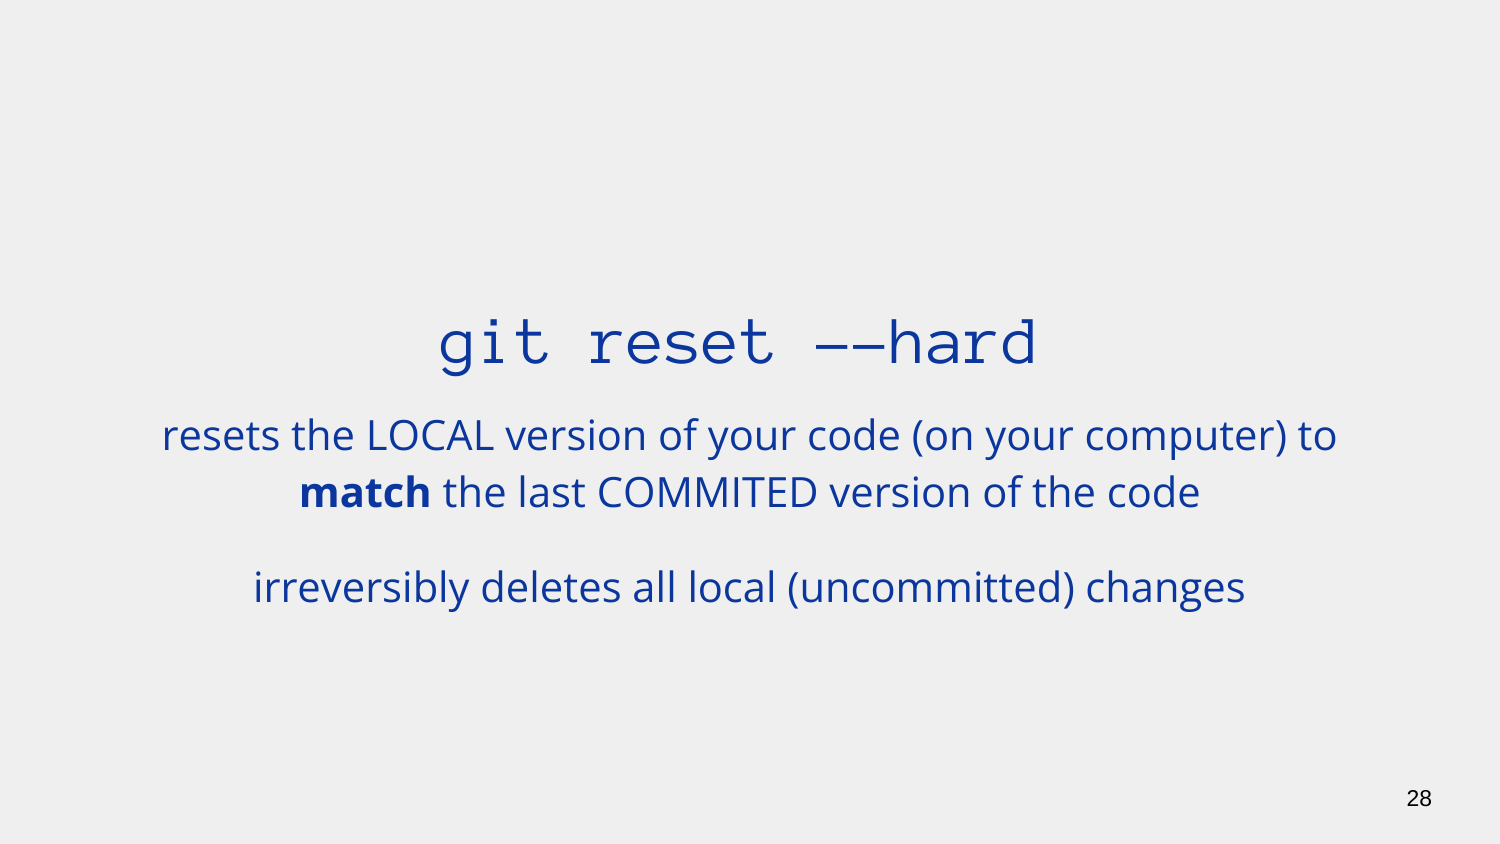

# git reset --hard
resets the LOCAL version of your code (on your computer) to match the last COMMITED version of the code
irreversibly deletes all local (uncommitted) changes

28